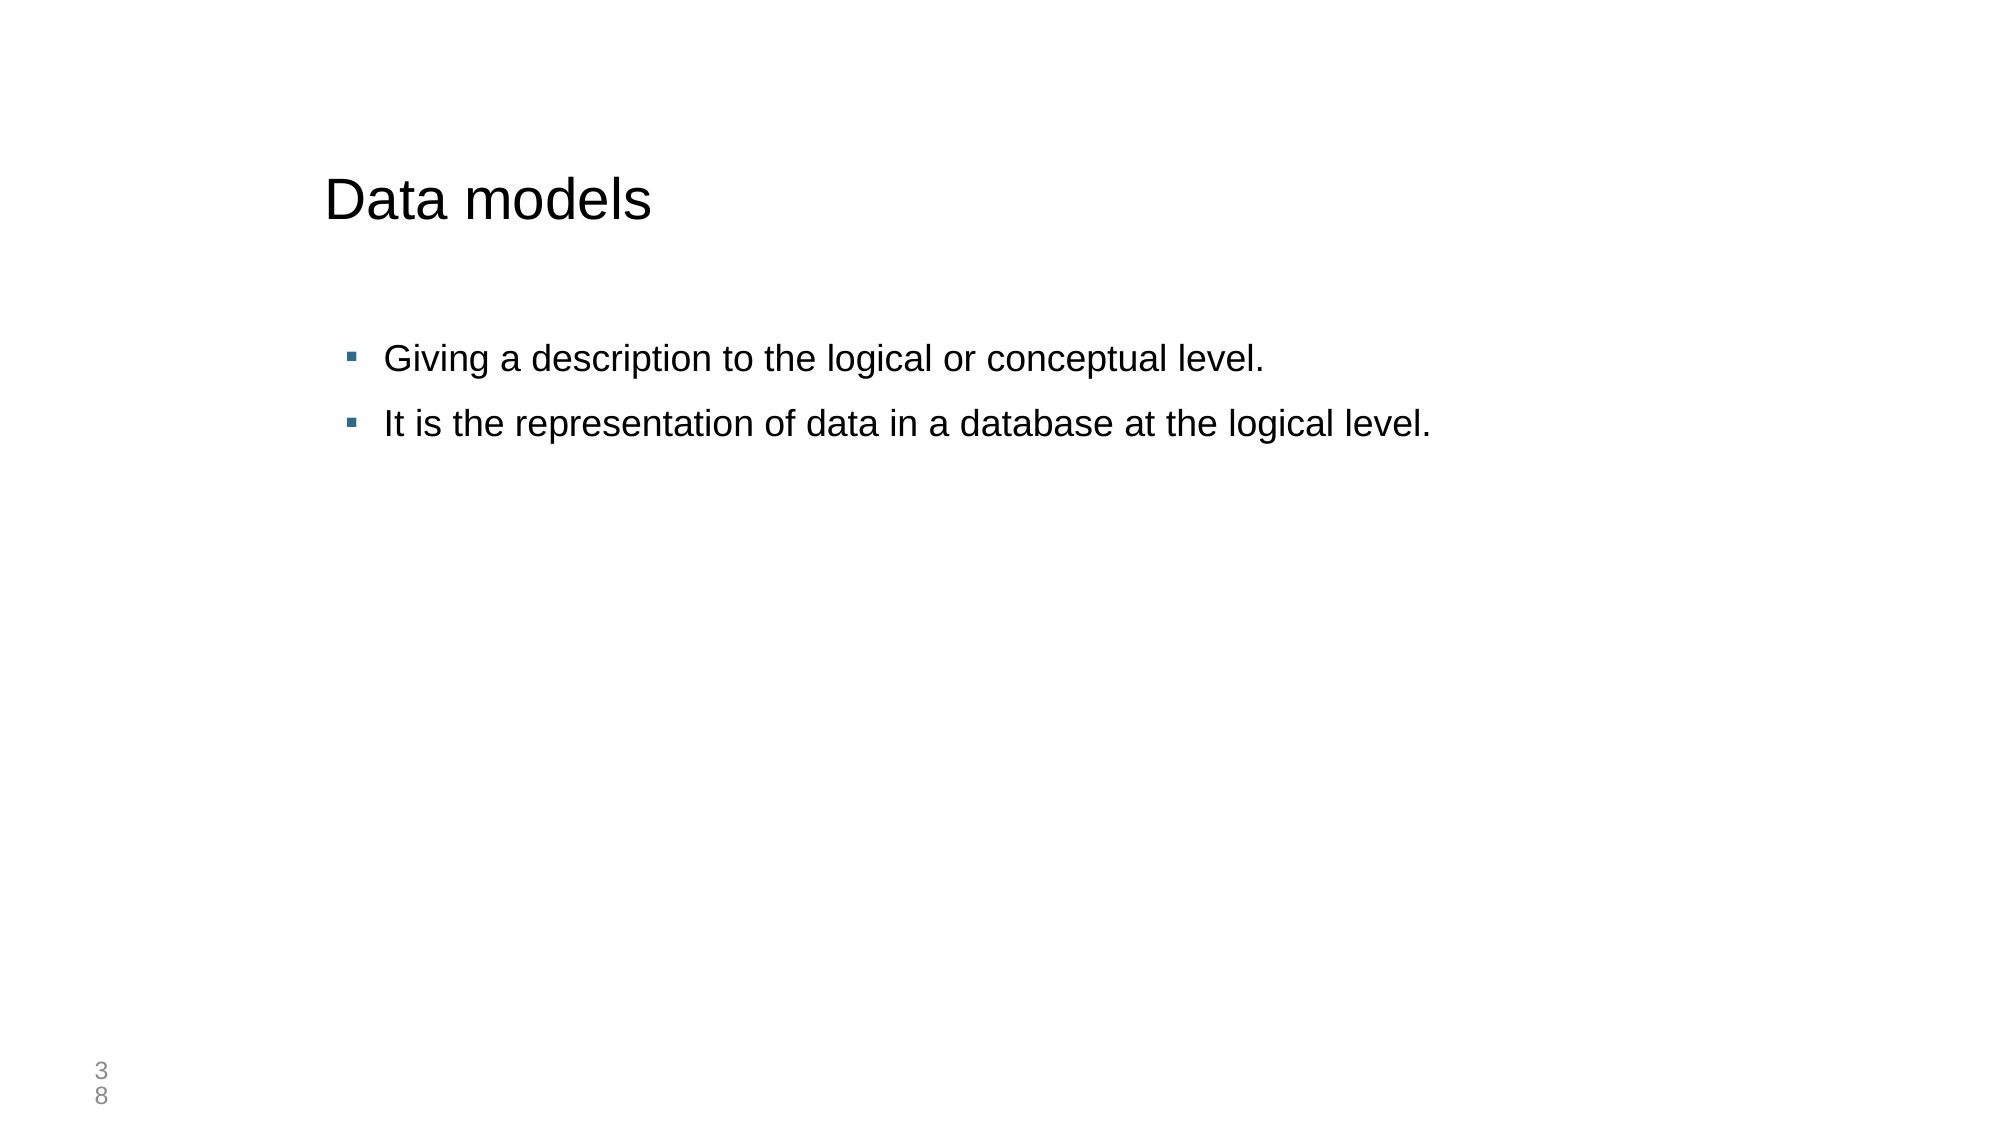

# Data models
Giving a description to the logical or conceptual level.
It is the representation of data in a database at the logical level.
38
38￼